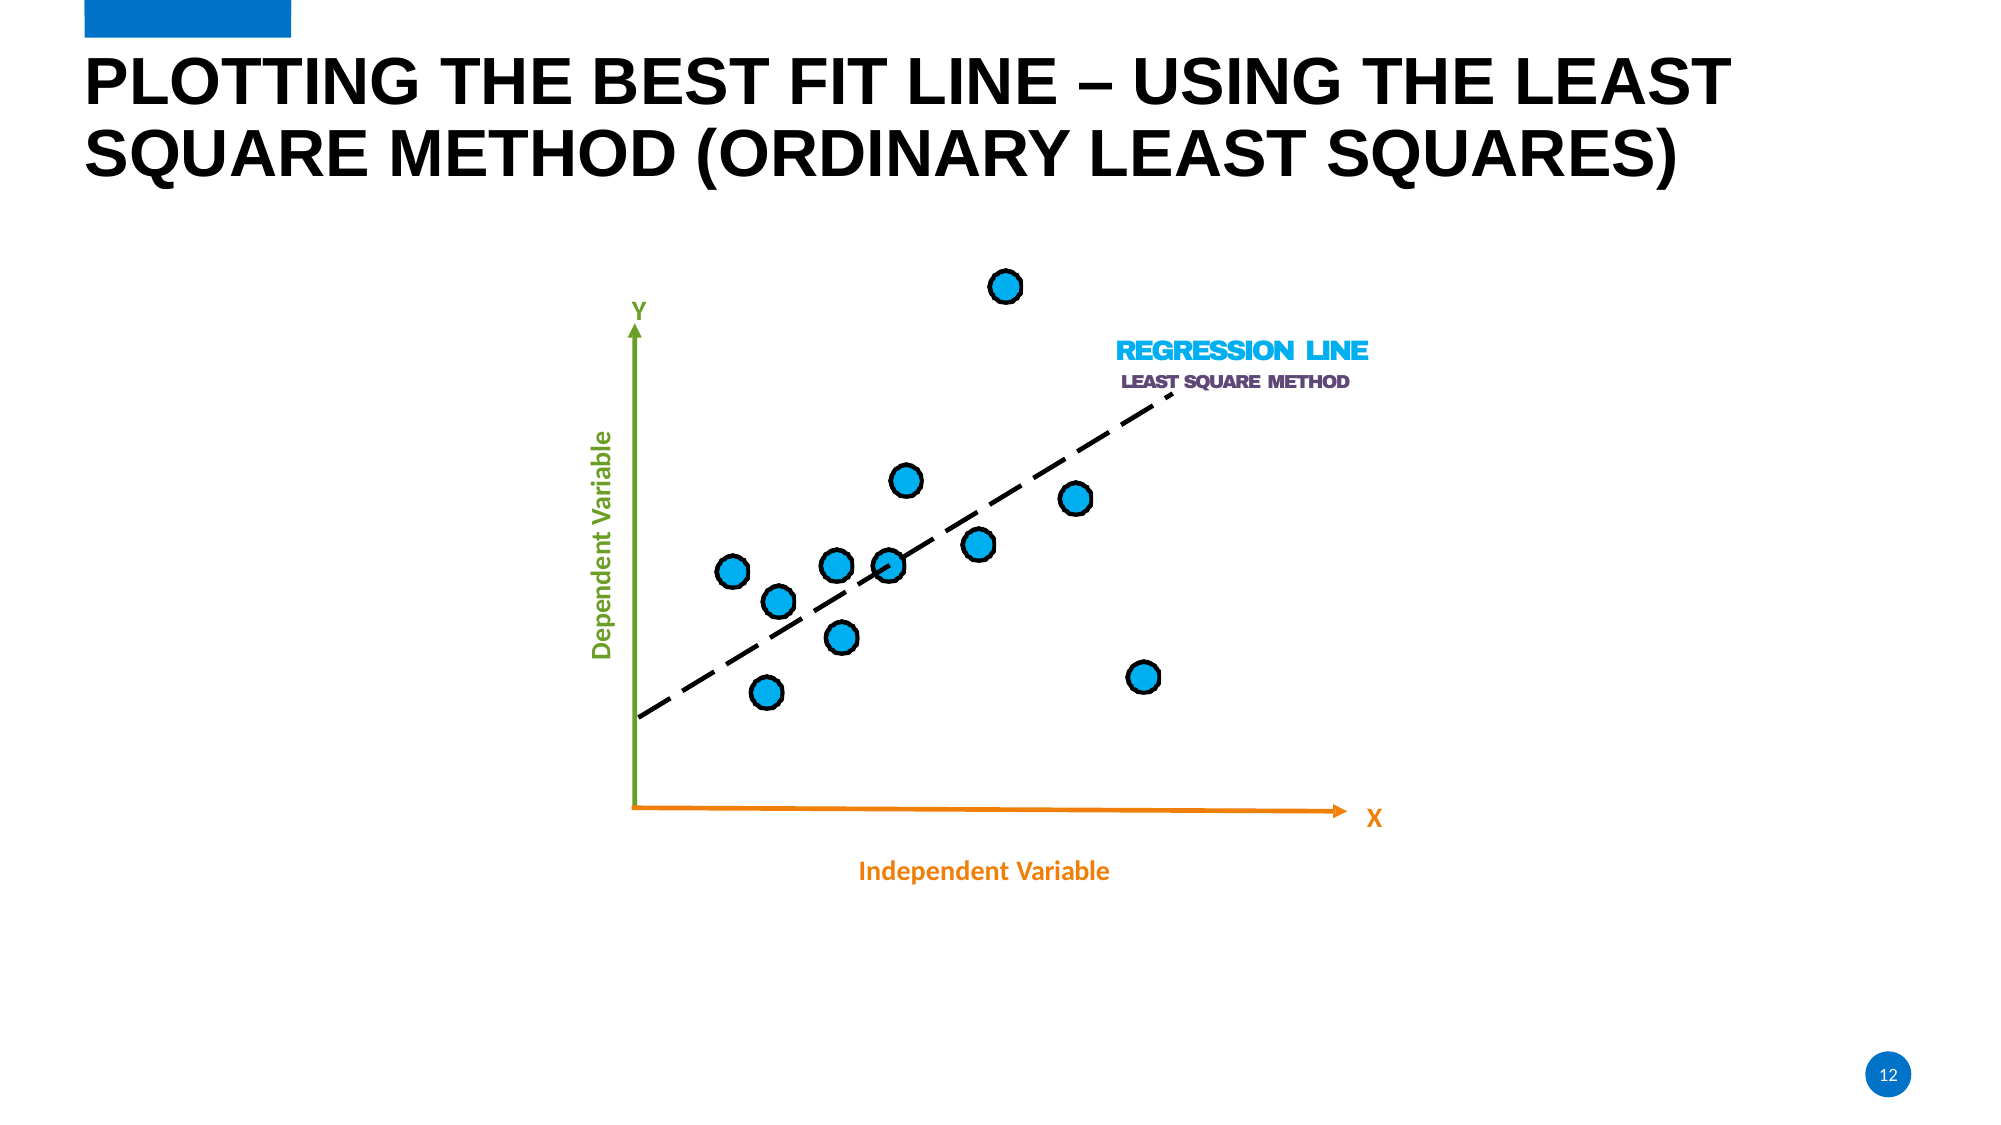

# Plotting the best Fit Line – Using the Least Square Method (ordinary least squares)

Y

Dependent Variable

X

Independent Variable
Regression Line
Least Square Method
12